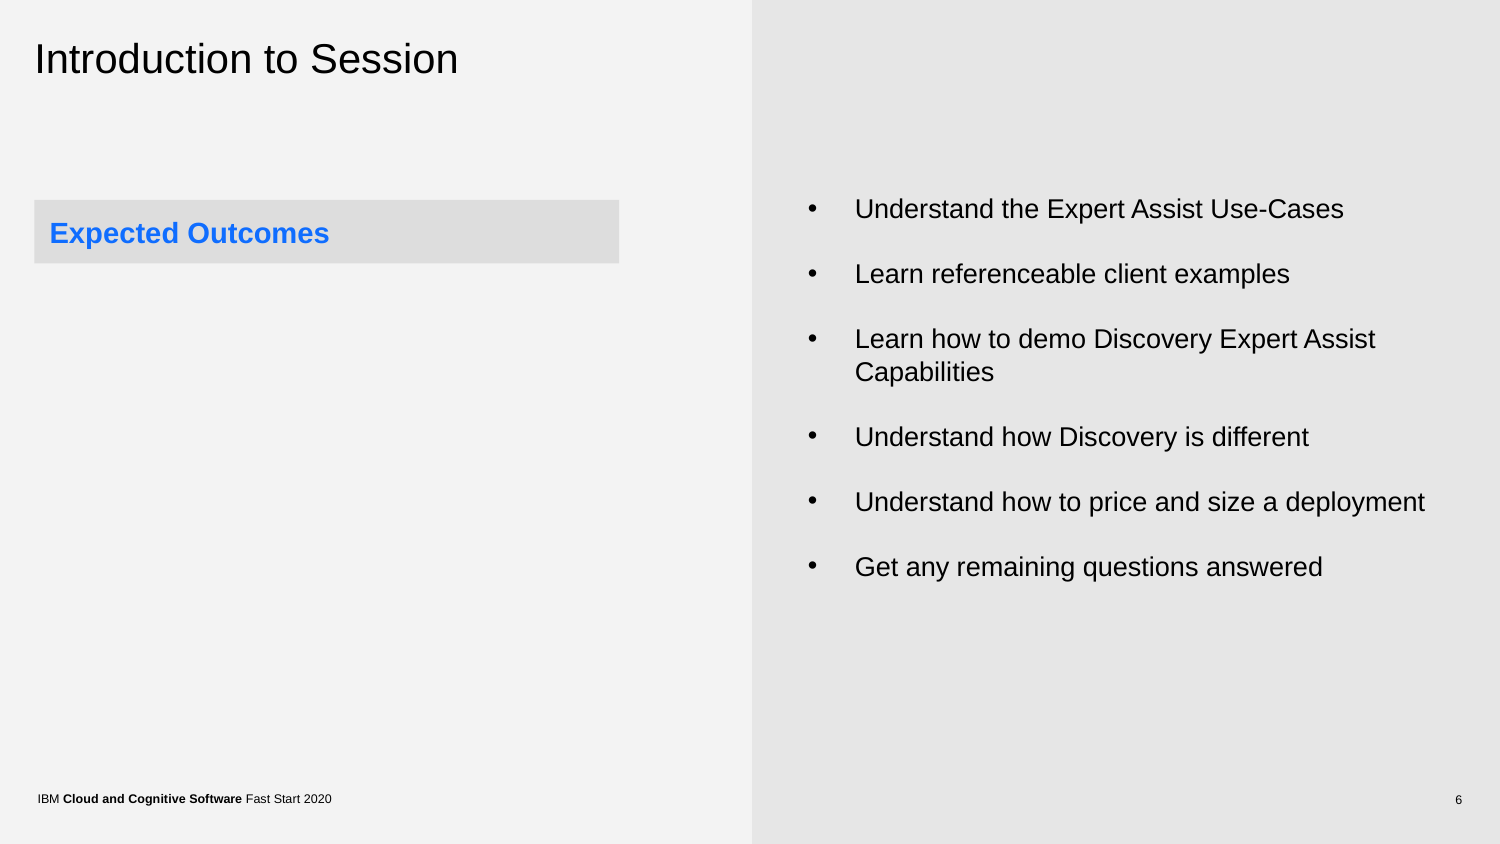

Introduction to Session
Understand the Expert Assist Use-Cases

Learn referenceable client examples

Learn how to demo Discovery Expert Assist Capabilities

Understand how Discovery is different

Understand how to price and size a deployment

Get any remaining questions answered

Expected Outcomes
6
IBM Cloud and Cognitive Software Fast Start 2020